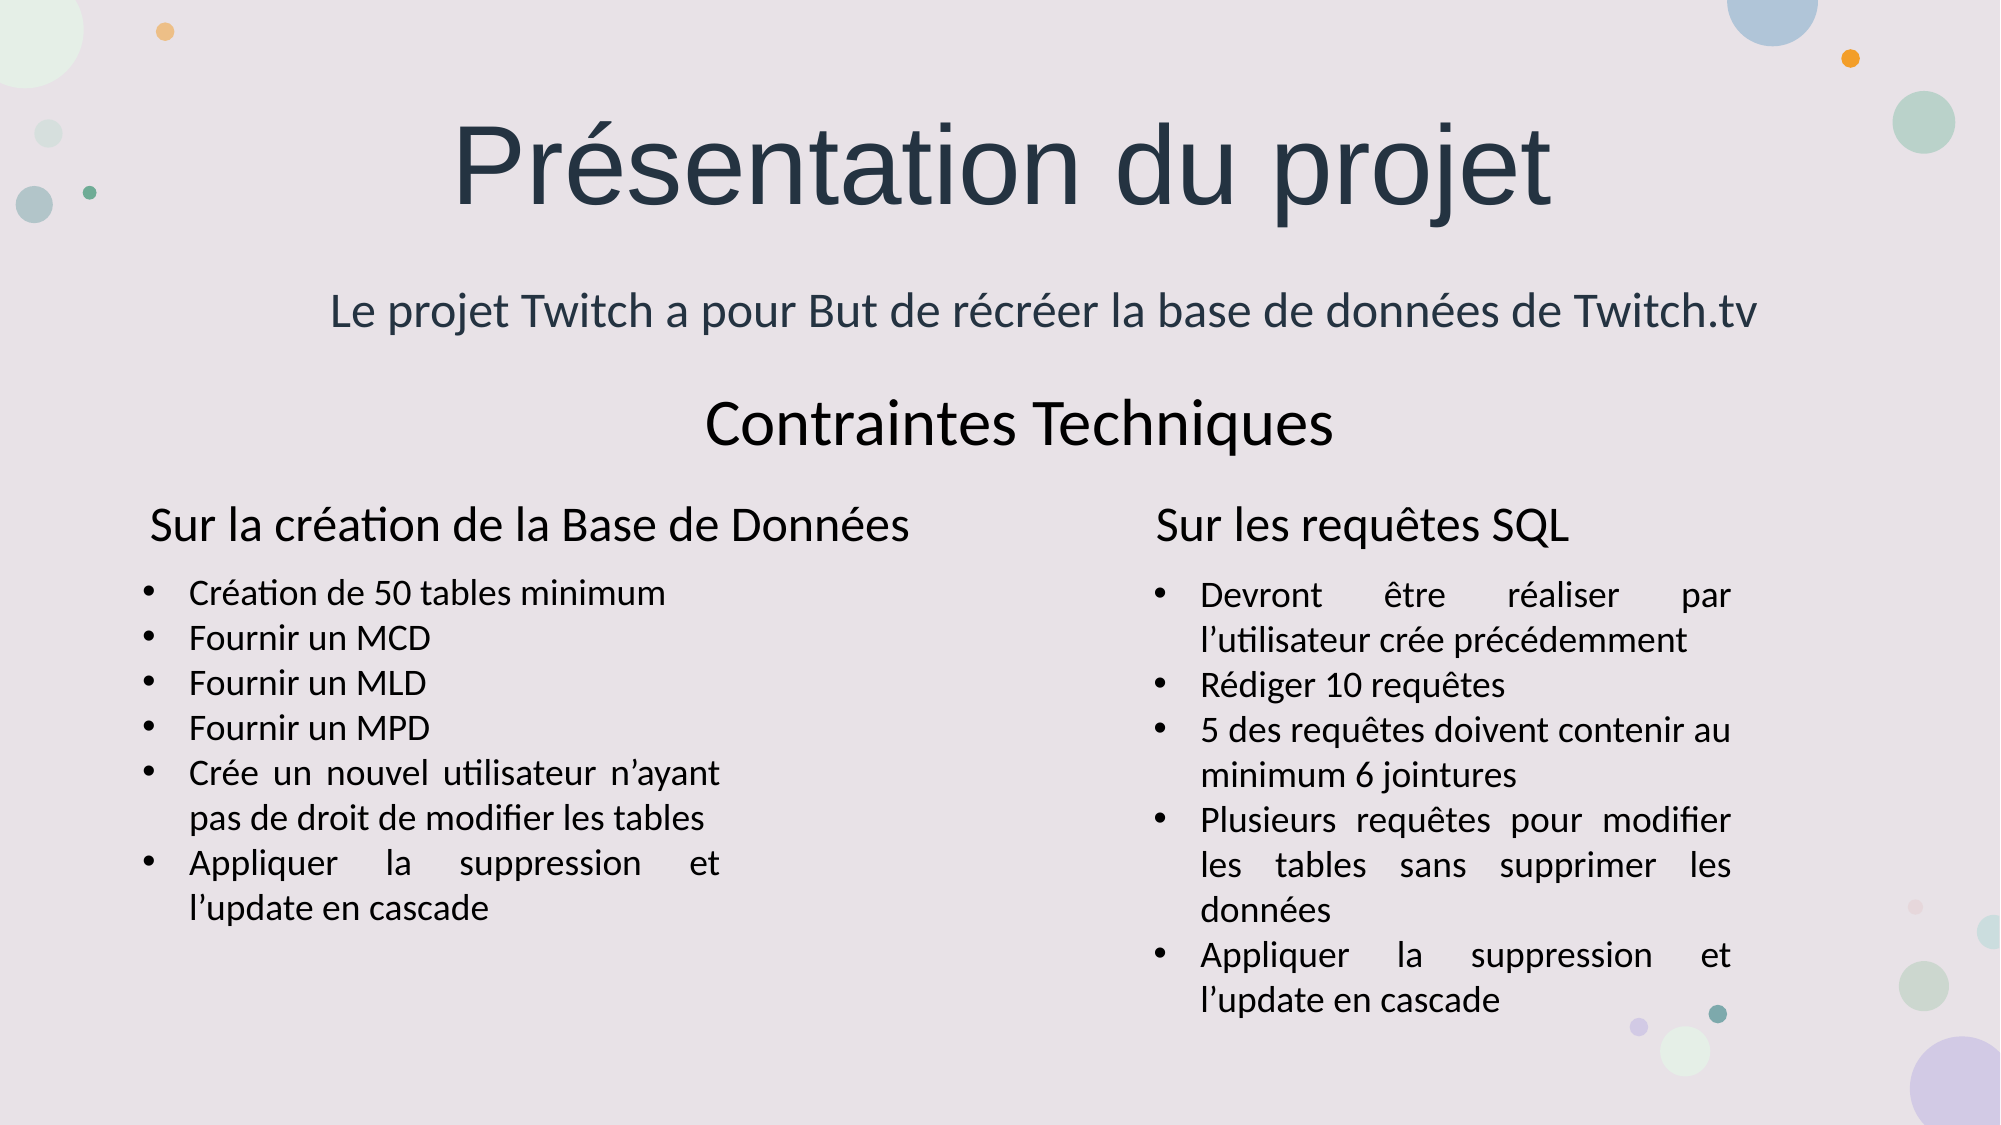

# Présentation du projet
Le projet Twitch a pour But de récréer la base de données de Twitch.tv
Contraintes Techniques
Sur la création de la Base de Données
Sur les requêtes SQL
Création de 50 tables minimum
Fournir un MCD
Fournir un MLD
Fournir un MPD
Crée un nouvel utilisateur n’ayant pas de droit de modifier les tables
Appliquer la suppression et l’update en cascade
Devront être réaliser par l’utilisateur crée précédemment
Rédiger 10 requêtes
5 des requêtes doivent contenir au minimum 6 jointures
Plusieurs requêtes pour modifier les tables sans supprimer les données
Appliquer la suppression et l’update en cascade